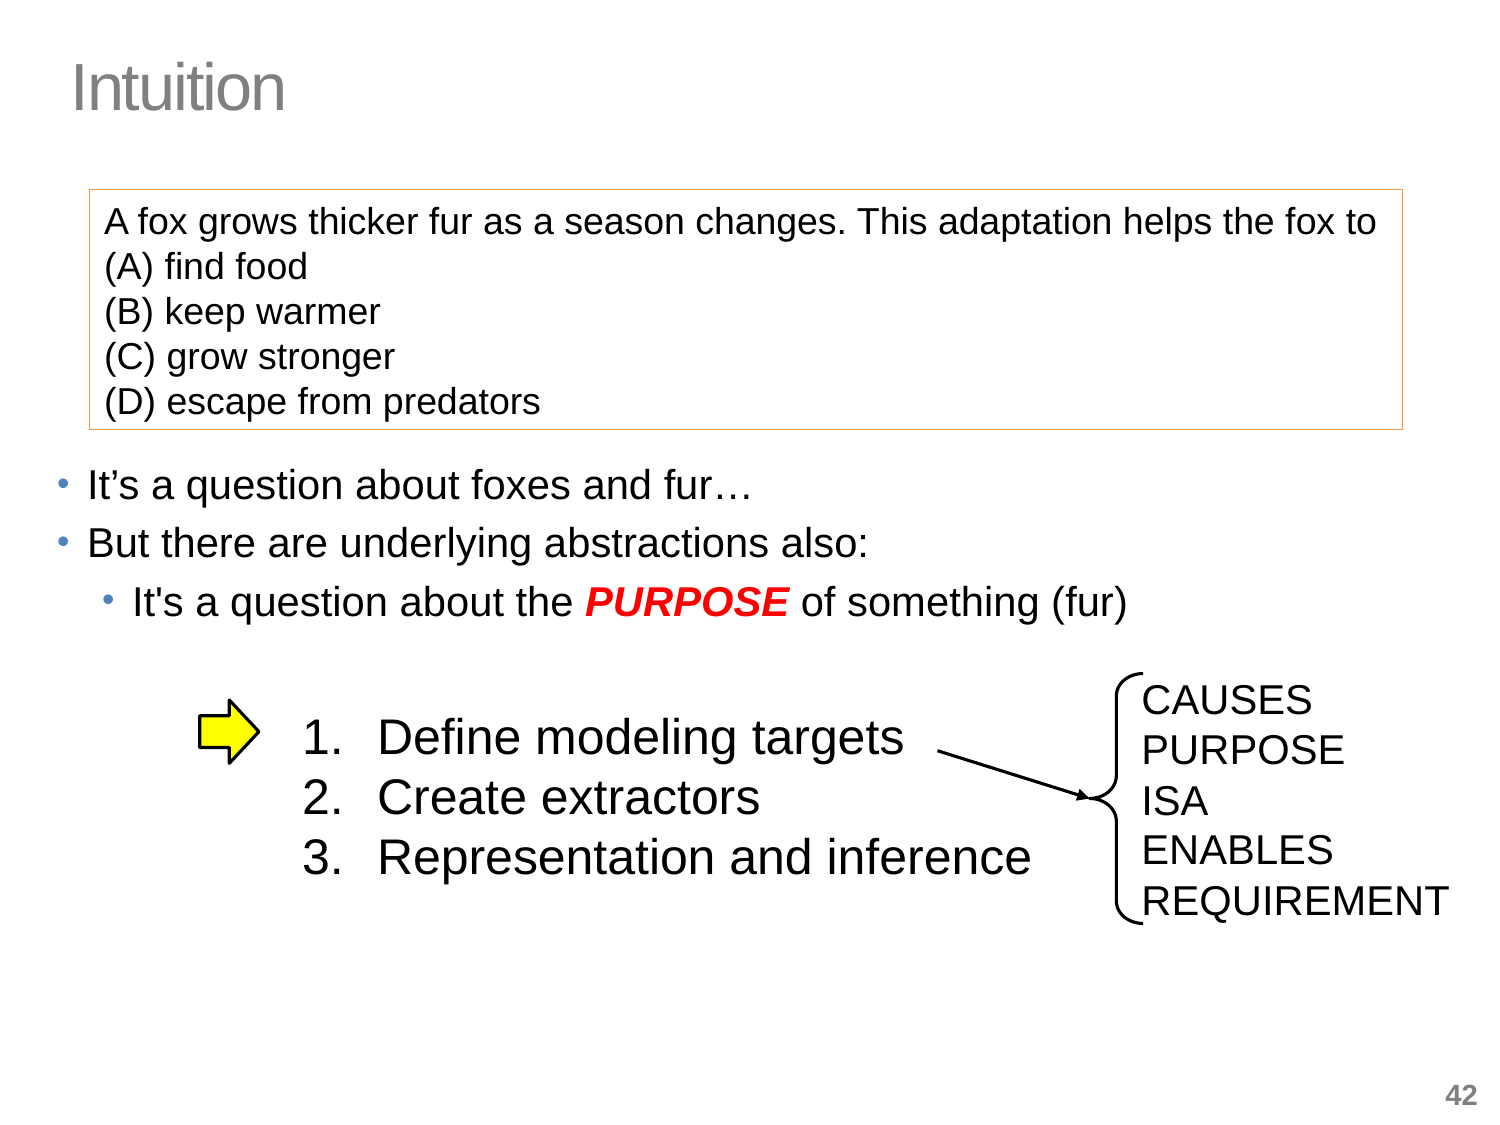

# Intuition
A fox grows thicker fur as a season changes. This adaptation helps the fox to
(A) find food
(B) keep warmer
(C) grow stronger
(D) escape from predators
It’s a question about foxes and fur…
But there are underlying abstractions also:
It's a question about the PURPOSE of something (fur)

CAUSES
PURPOSE
ISA
ENABLES
REQUIREMENT

Define modeling targets
Create extractors
Representation and inference

42